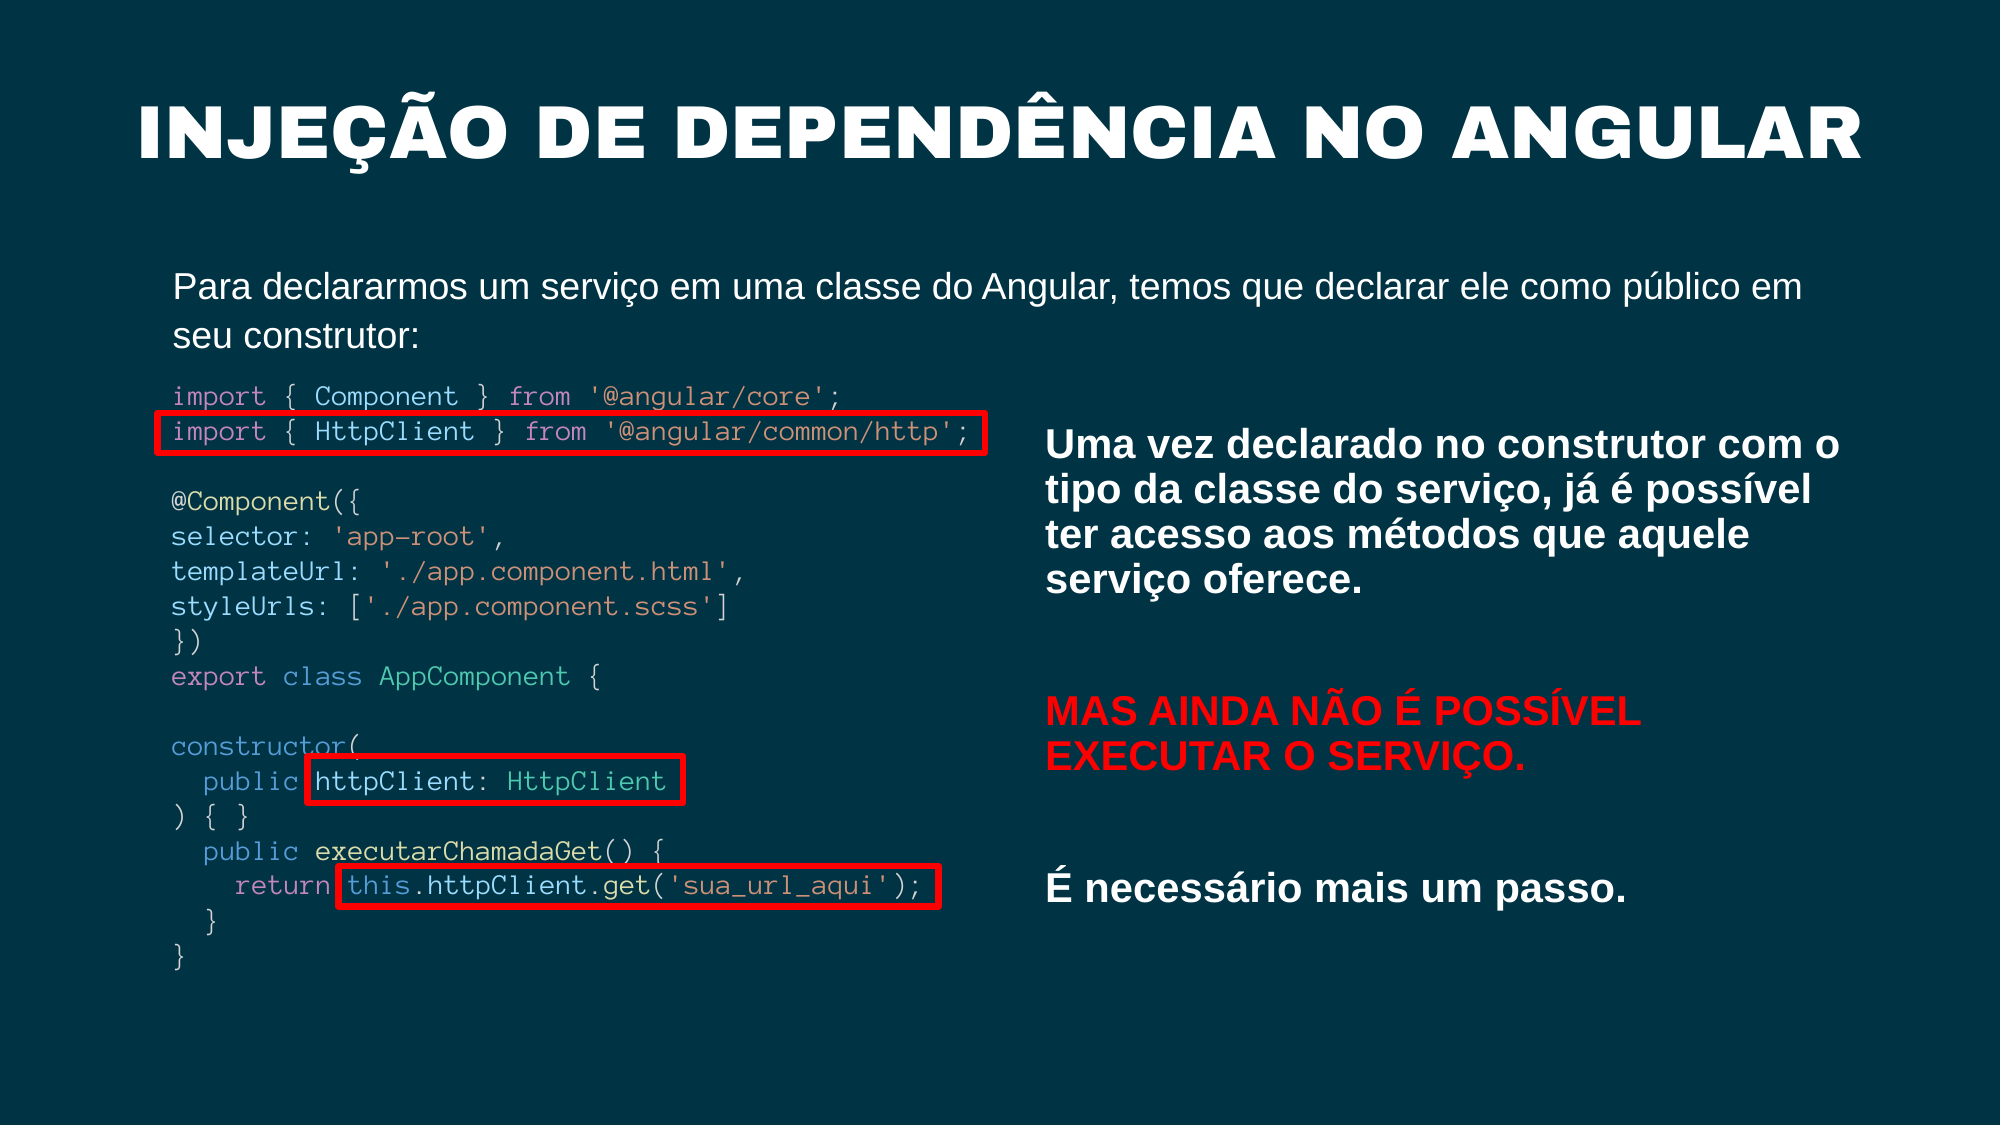

# Injeção de Dependência no Angular
Para declararmos um serviço em uma classe do Angular, temos que declarar ele como público em seu construtor:

import { Component } from '@angular/core';
import { HttpClient } from '@angular/common/http';
@Component({
selector: 'app-root',
templateUrl: './app.component.html',
styleUrls: ['./app.component.scss']
})
export class AppComponent {
constructor(
  public httpClient: HttpClient
) { }
  public executarChamadaGet() {
    return this.httpClient.get('sua_url_aqui');
  }
}

Uma vez declarado no construtor com o tipo da classe do serviço, já é possível ter acesso aos métodos que aquele serviço oferece.

MAS AINDA NÃO É POSSÍVEL EXECUTAR O SERVIÇO.

É necessário mais um passo.